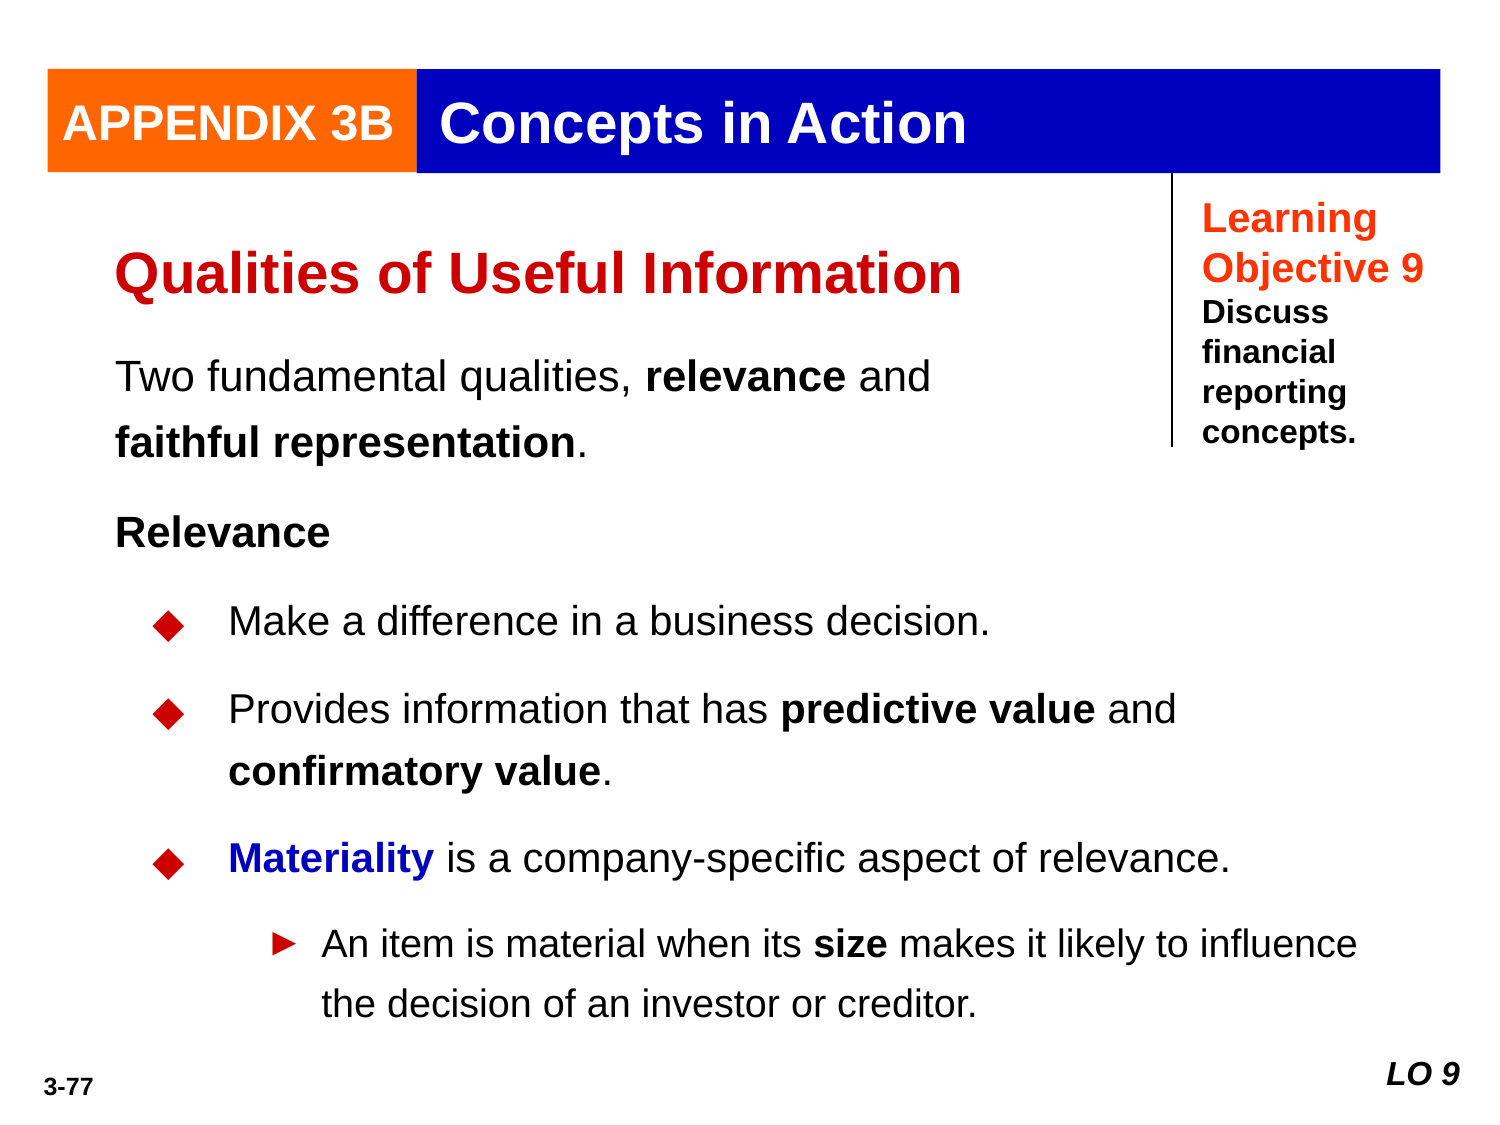

APPENDIX 3B
Concepts in Action
Learning Objective 9
Discuss financial reporting concepts.
Qualities of Useful Information
Two fundamental qualities, relevance and
faithful representation.
Relevance
Make a difference in a business decision.
Provides information that has predictive value and confirmatory value.
Materiality is a company-specific aspect of relevance.
An item is material when its size makes it likely to influence the decision of an investor or creditor.
LO 9